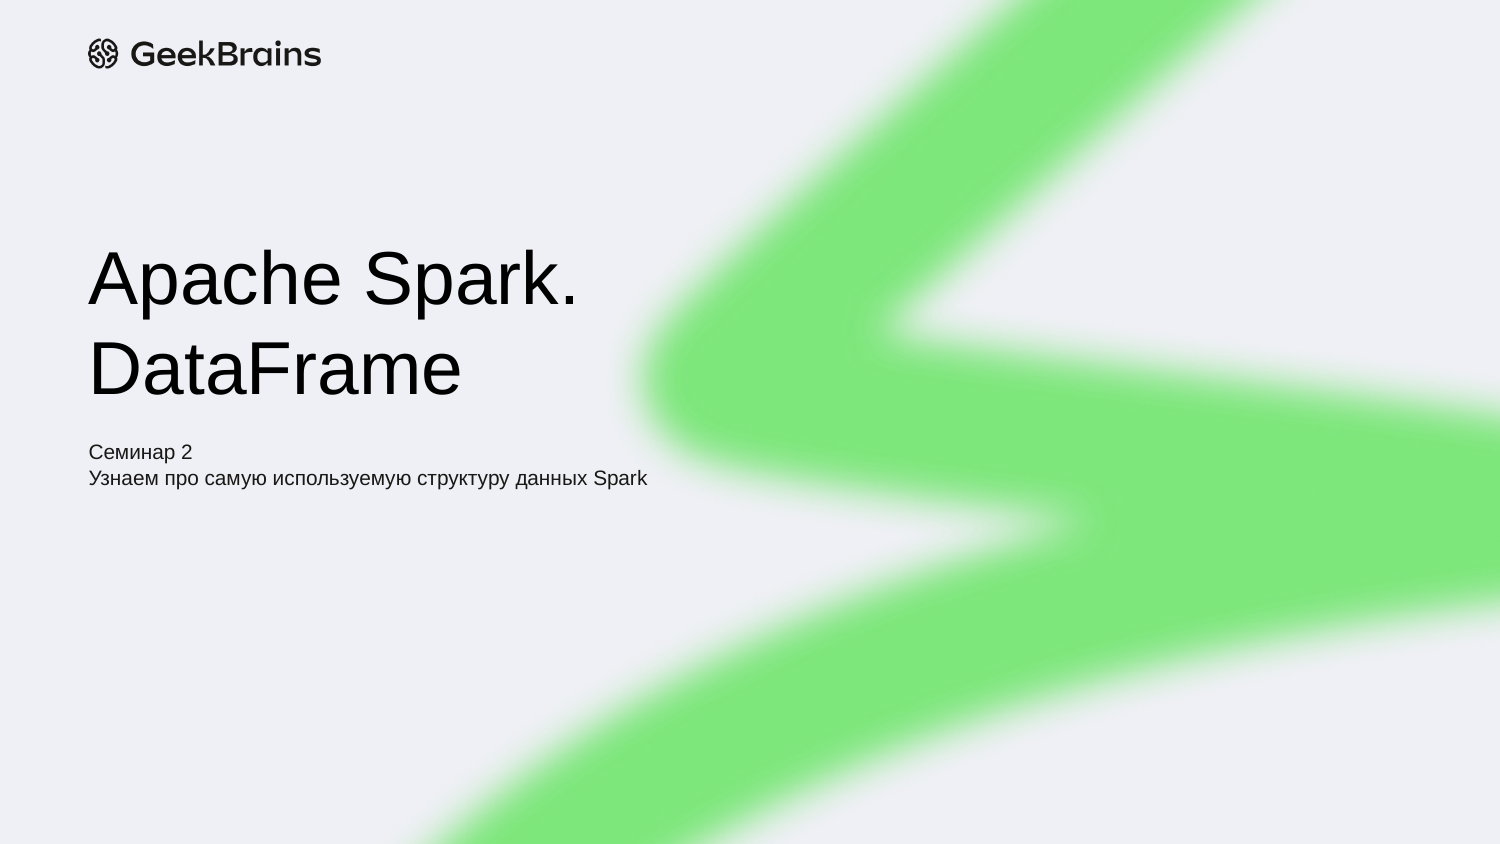

# Apache Spark. DataFrame
Семинар 2
Узнаем про самую используемую структуру данных Spark